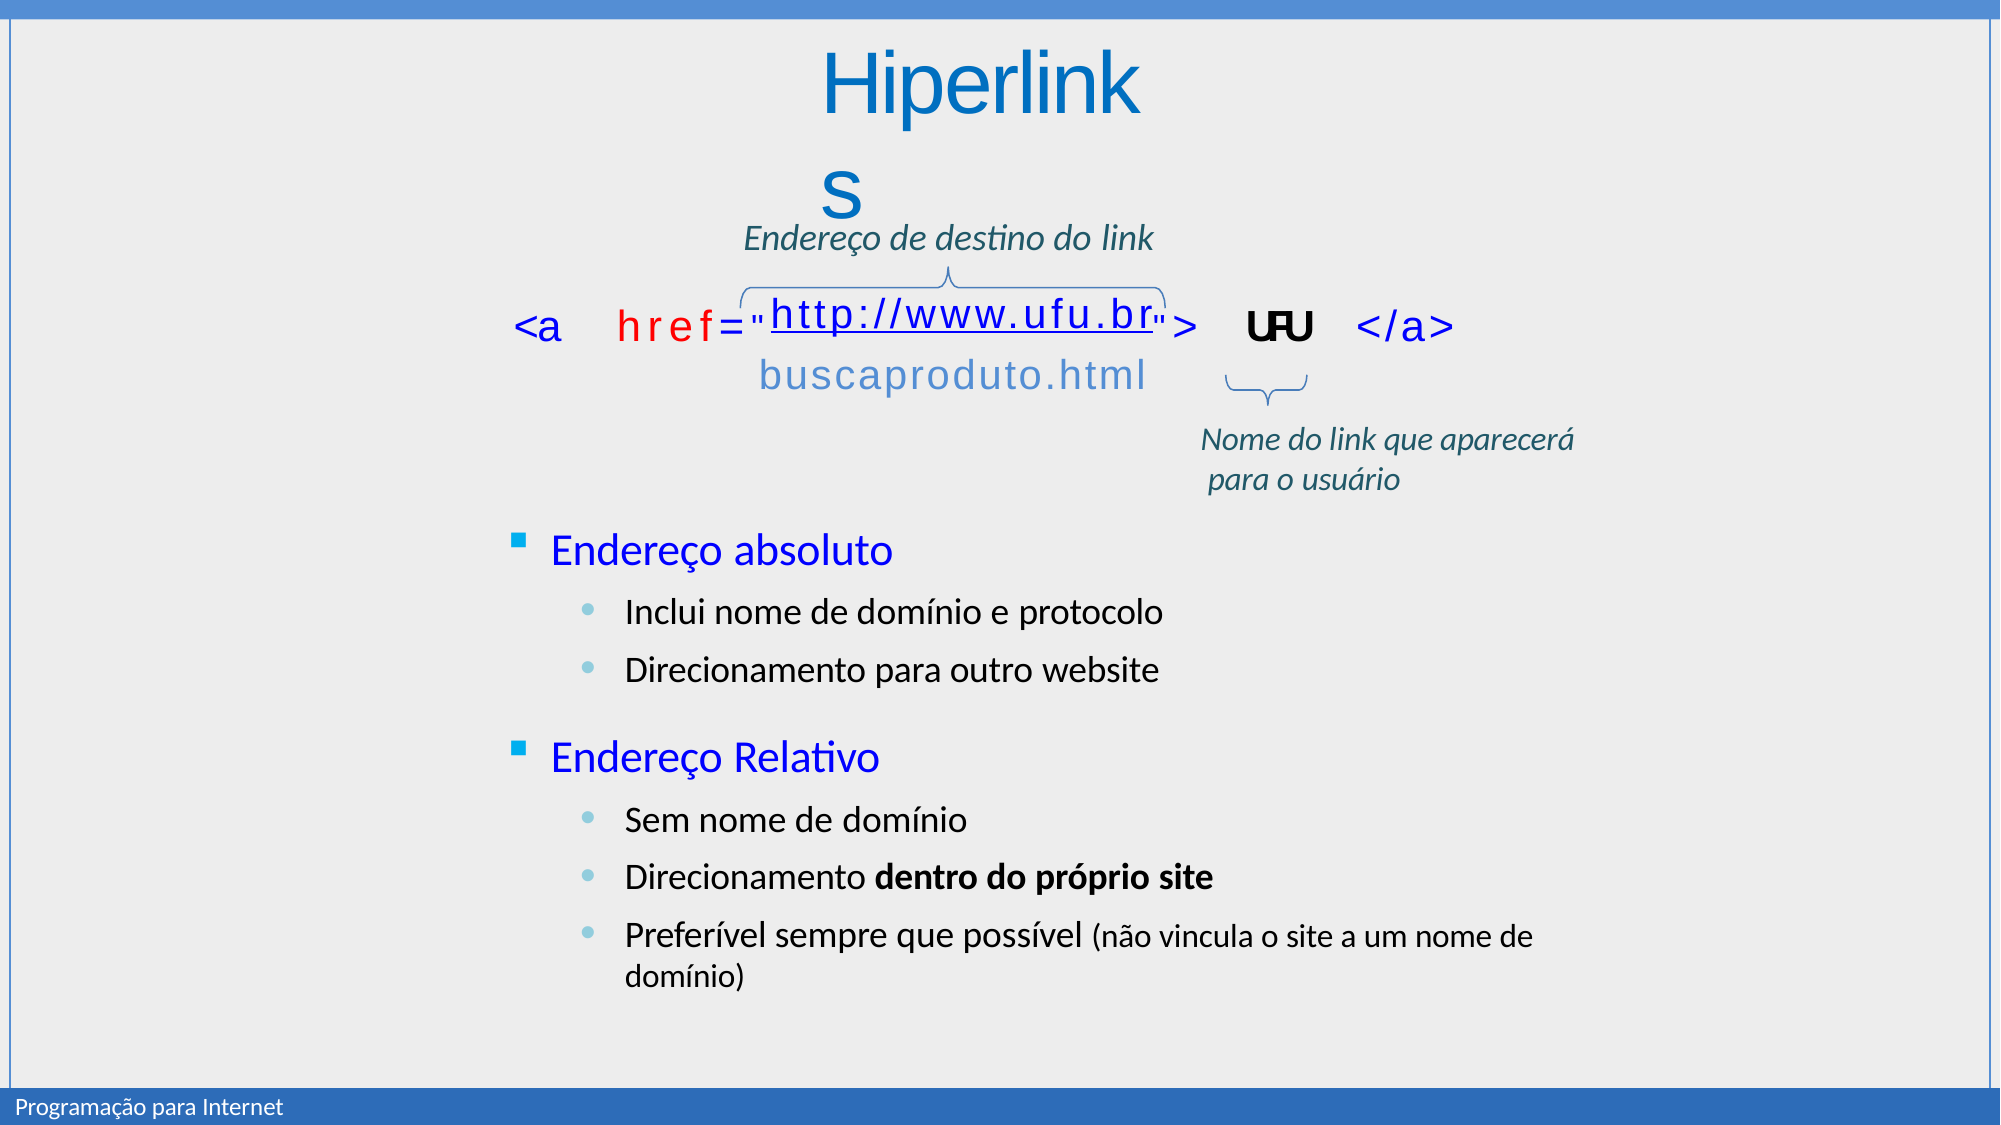

# Hiperlinks
Endereço de destino do link

<a	href="http://www.ufu.br">	UFU	</a>
buscaproduto.html
Nome do link que aparecerá  para o usuário
Endereço absoluto
Inclui nome de domínio e protocolo
Direcionamento para outro website
Endereço Relativo
Sem nome de domínio
Direcionamento dentro do próprio site
Preferível sempre que possível (não vincula o site a um nome de domínio)

Programação para Internet